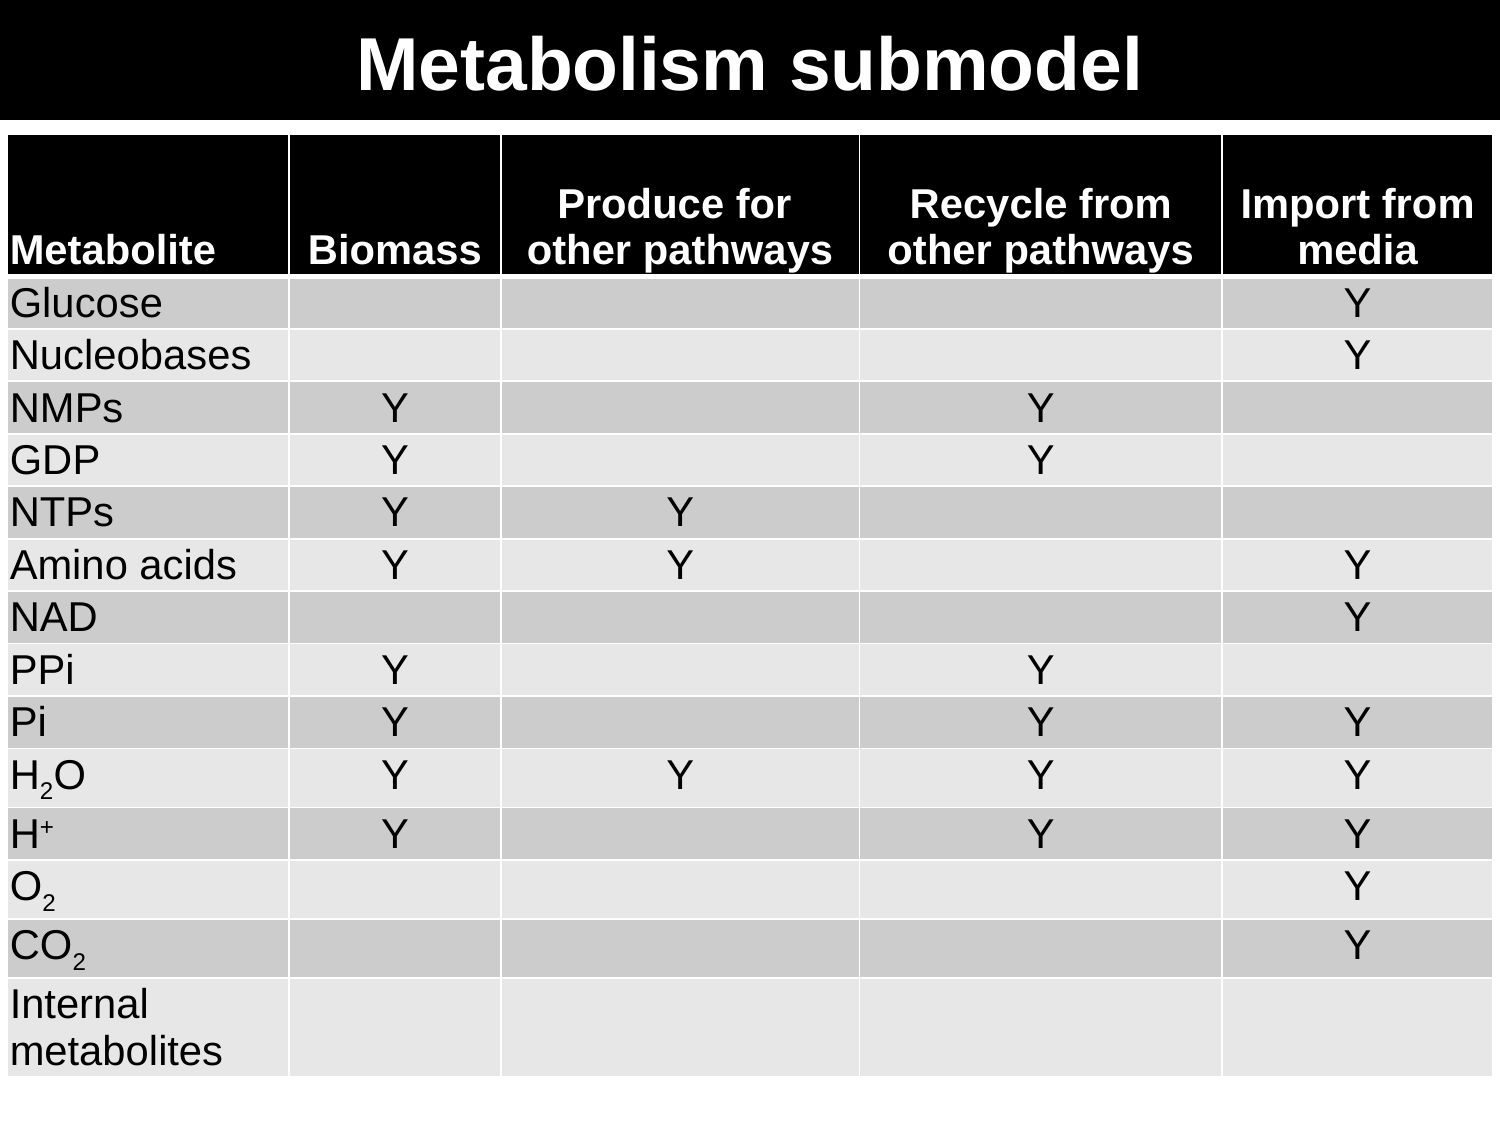

# Metabolism submodel
| Metabolite | Biomass | Produce for other pathways | Recycle from other pathways | Import from media |
| --- | --- | --- | --- | --- |
| Glucose |  |  |  | Y |
| Nucleobases |  |  |  | Y |
| NMPs | Y |  | Y |  |
| GDP | Y |  | Y |  |
| NTPs | Y | Y |  |  |
| Amino acids | Y | Y |  | Y |
| NAD |  |  |  | Y |
| PPi | Y |  | Y |  |
| Pi | Y |  | Y | Y |
| H2O | Y | Y | Y | Y |
| H+ | Y |  | Y | Y |
| O2 |  |  |  | Y |
| CO2 |  |  |  | Y |
| Internal metabolites |  |  |  |  |